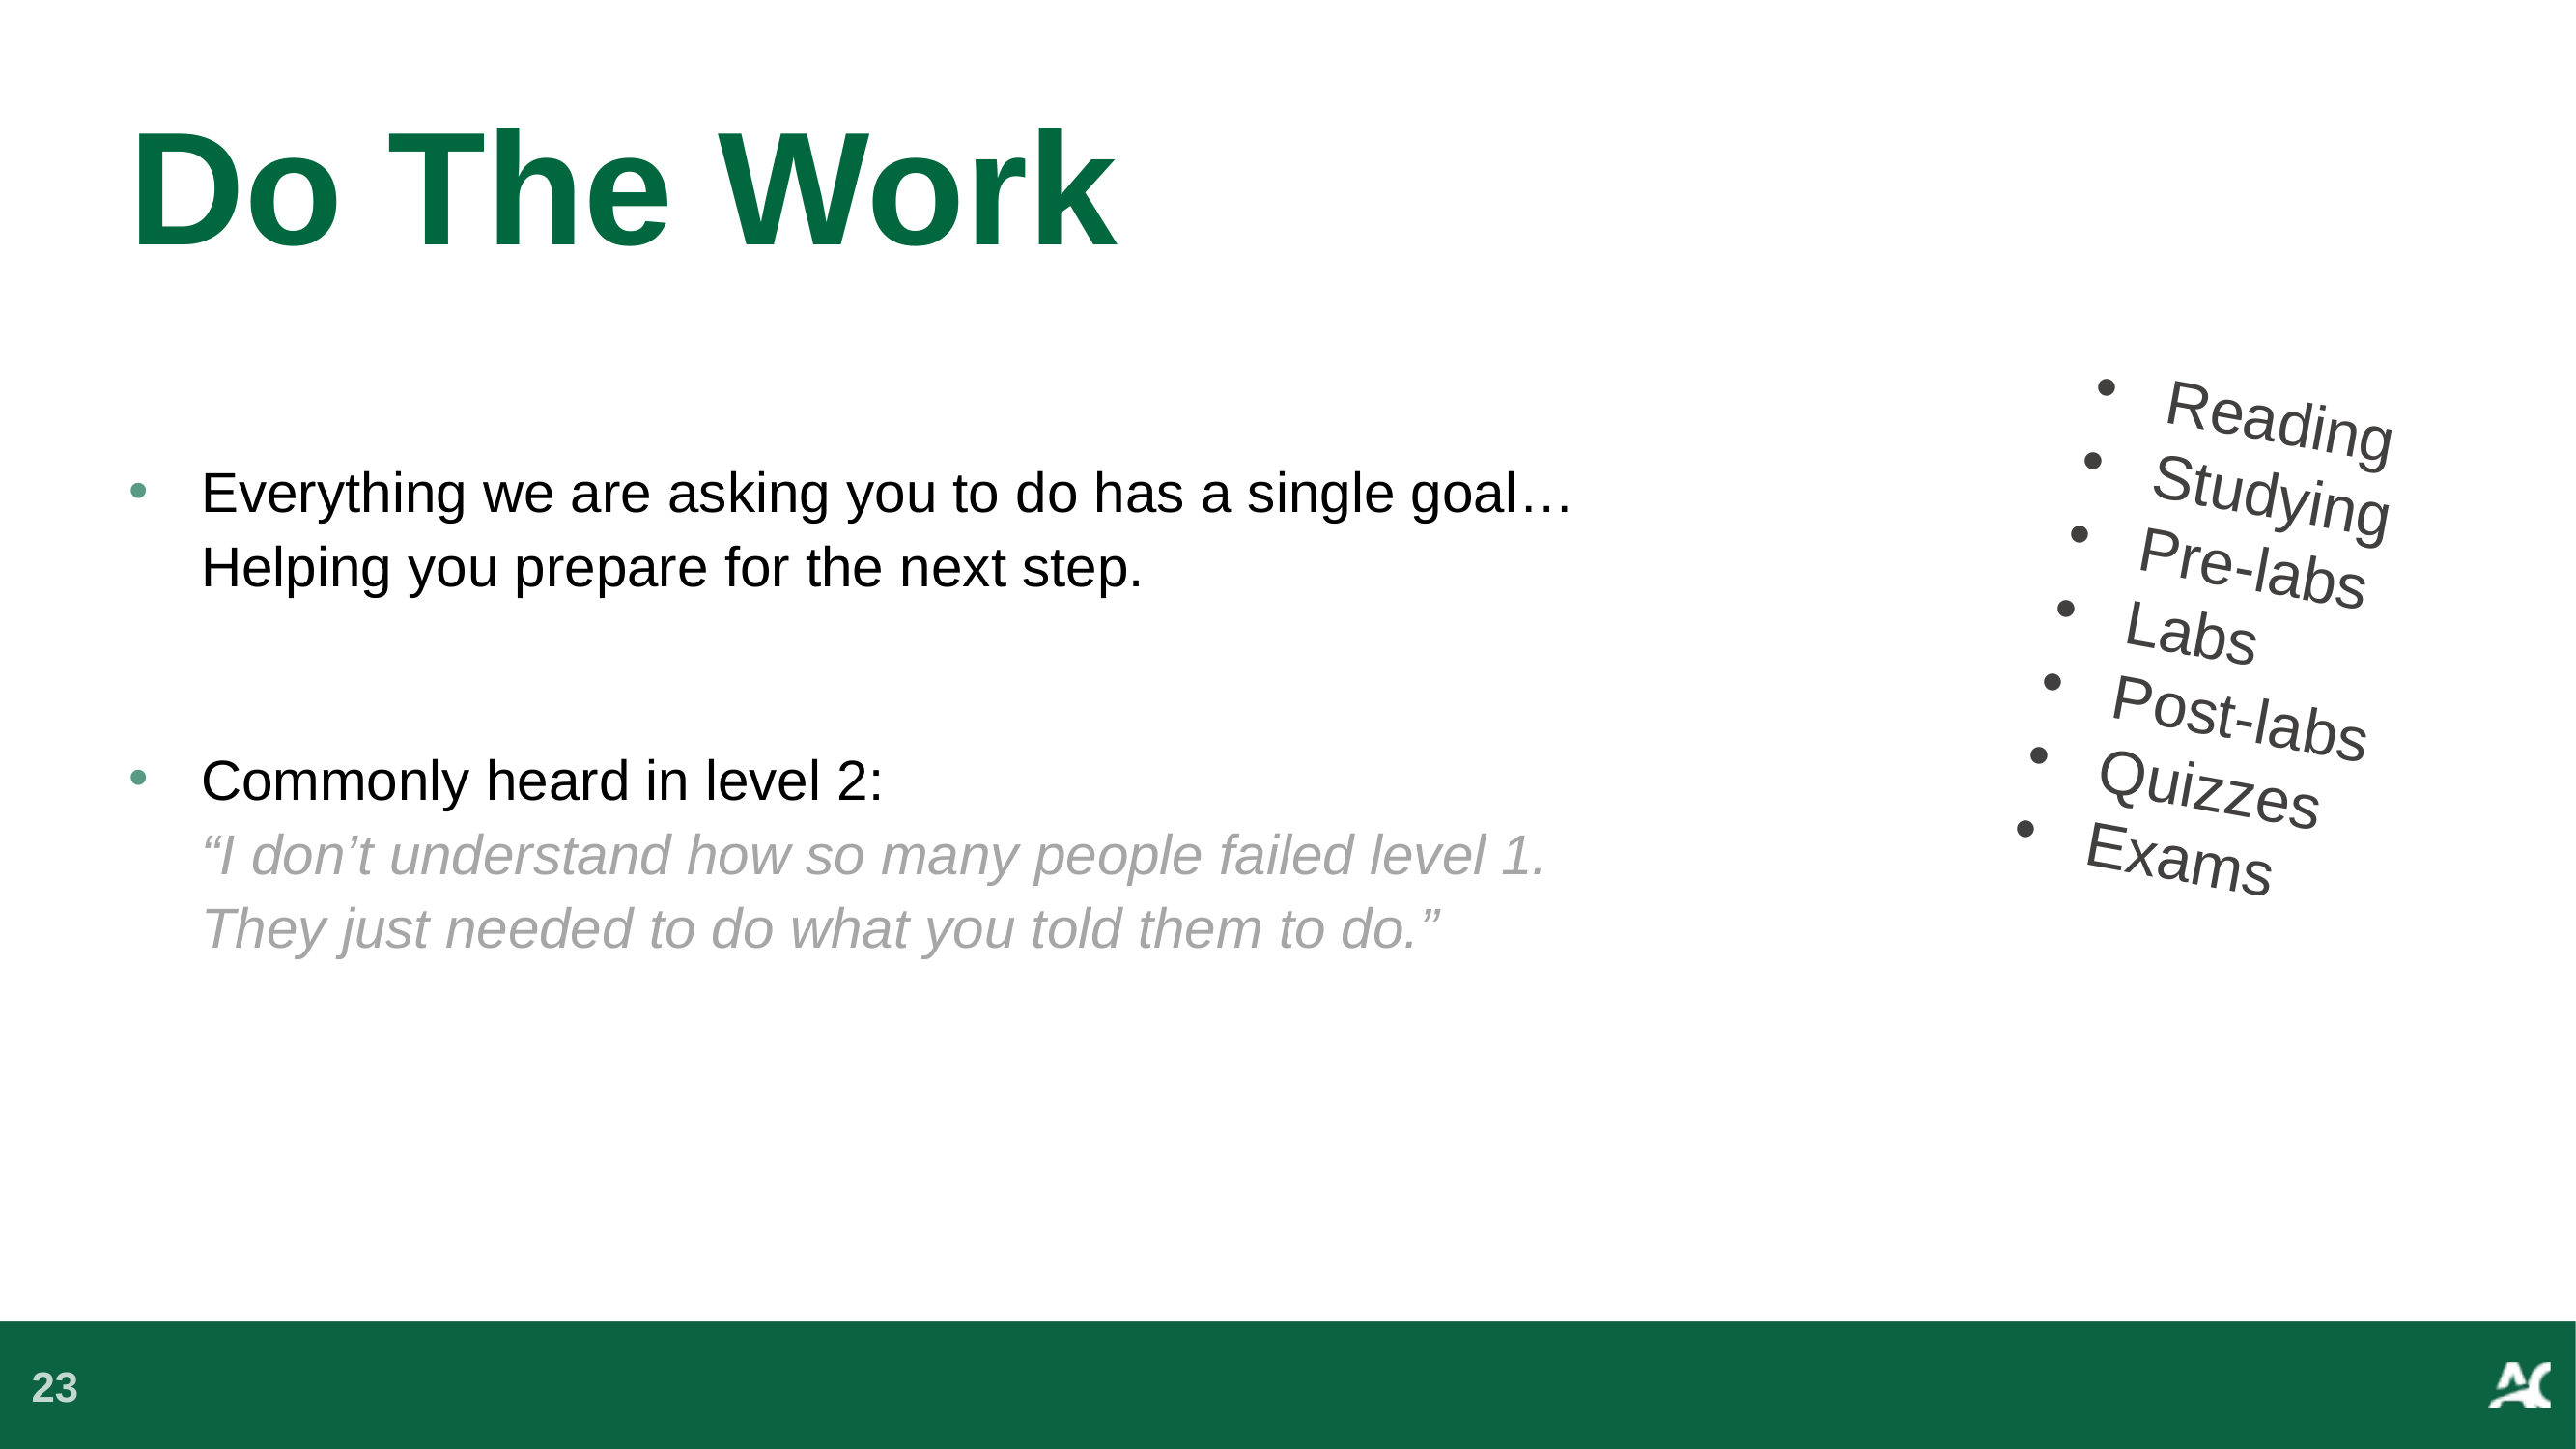

# Do The Work
Reading
Studying
Pre-labs
Labs
Post-labs
Quizzes
Exams
Everything we are asking you to do has a single goal… Helping you prepare for the next step.

Commonly heard in level 2:
“I don’t understand how so many people failed level 1. They just needed to do what you told them to do.”
23